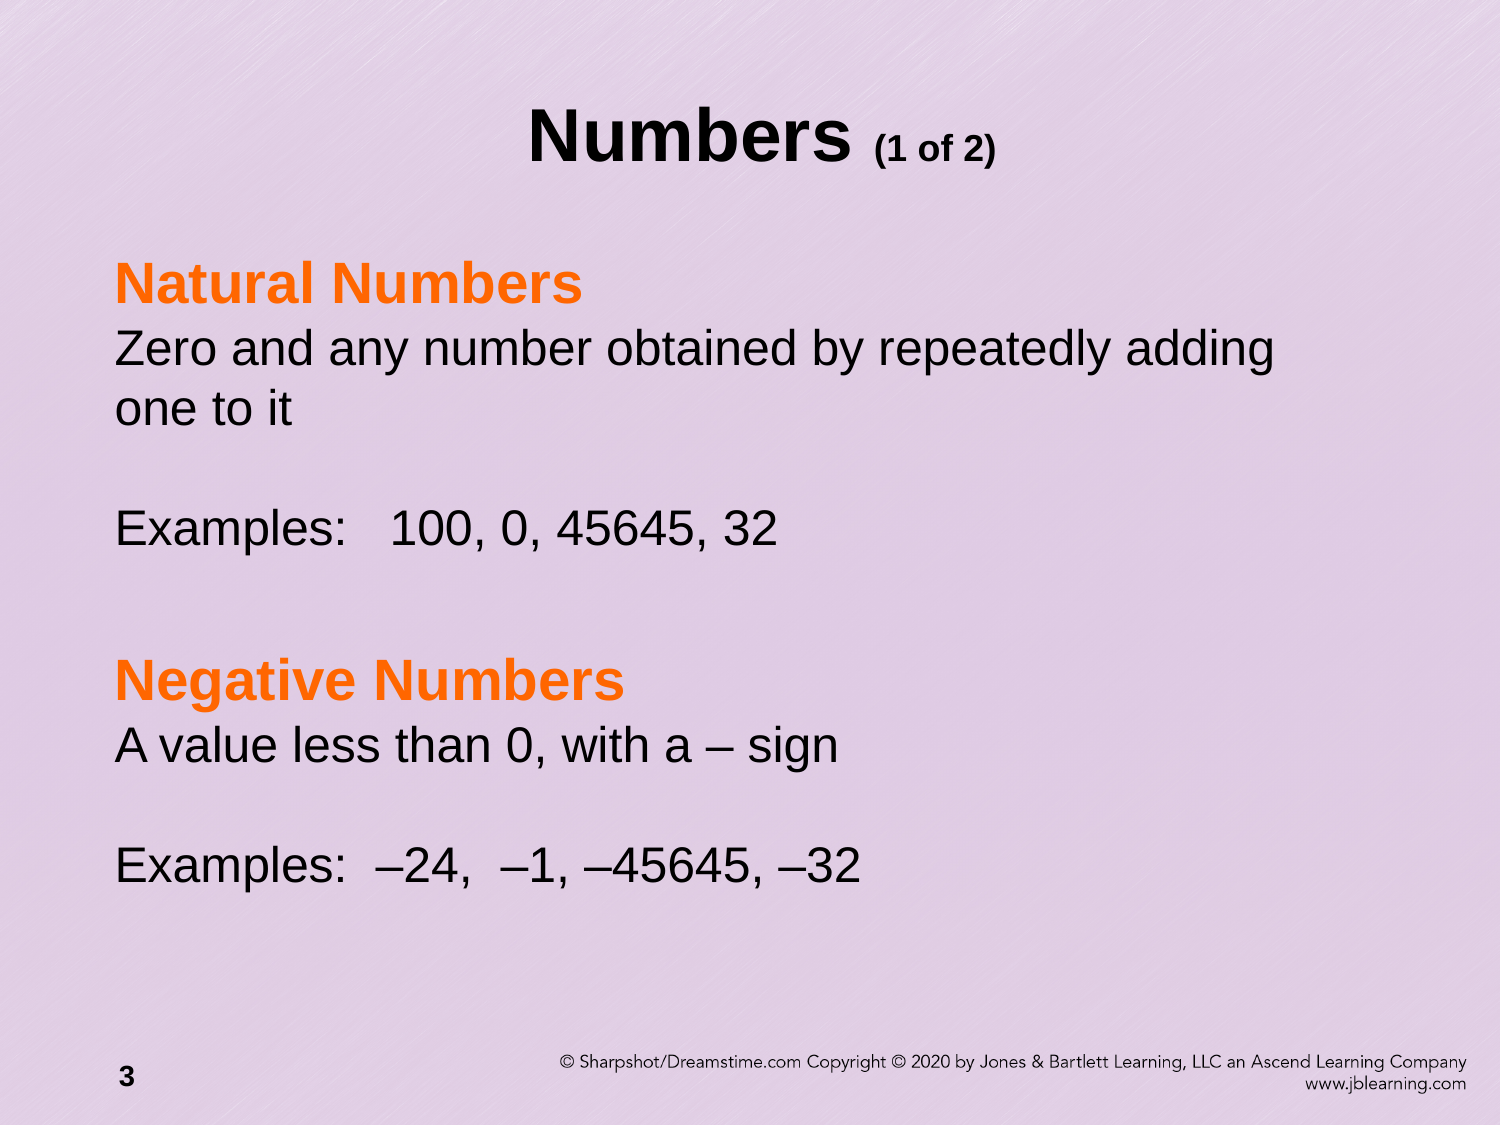

# Numbers (1 of 2)
Natural Numbers
Zero and any number obtained by repeatedly adding one to it

Examples:   100, 0, 45645, 32
Negative Numbers
A value less than 0, with a – sign

Examples:  –24,  –1, –45645, –32
3